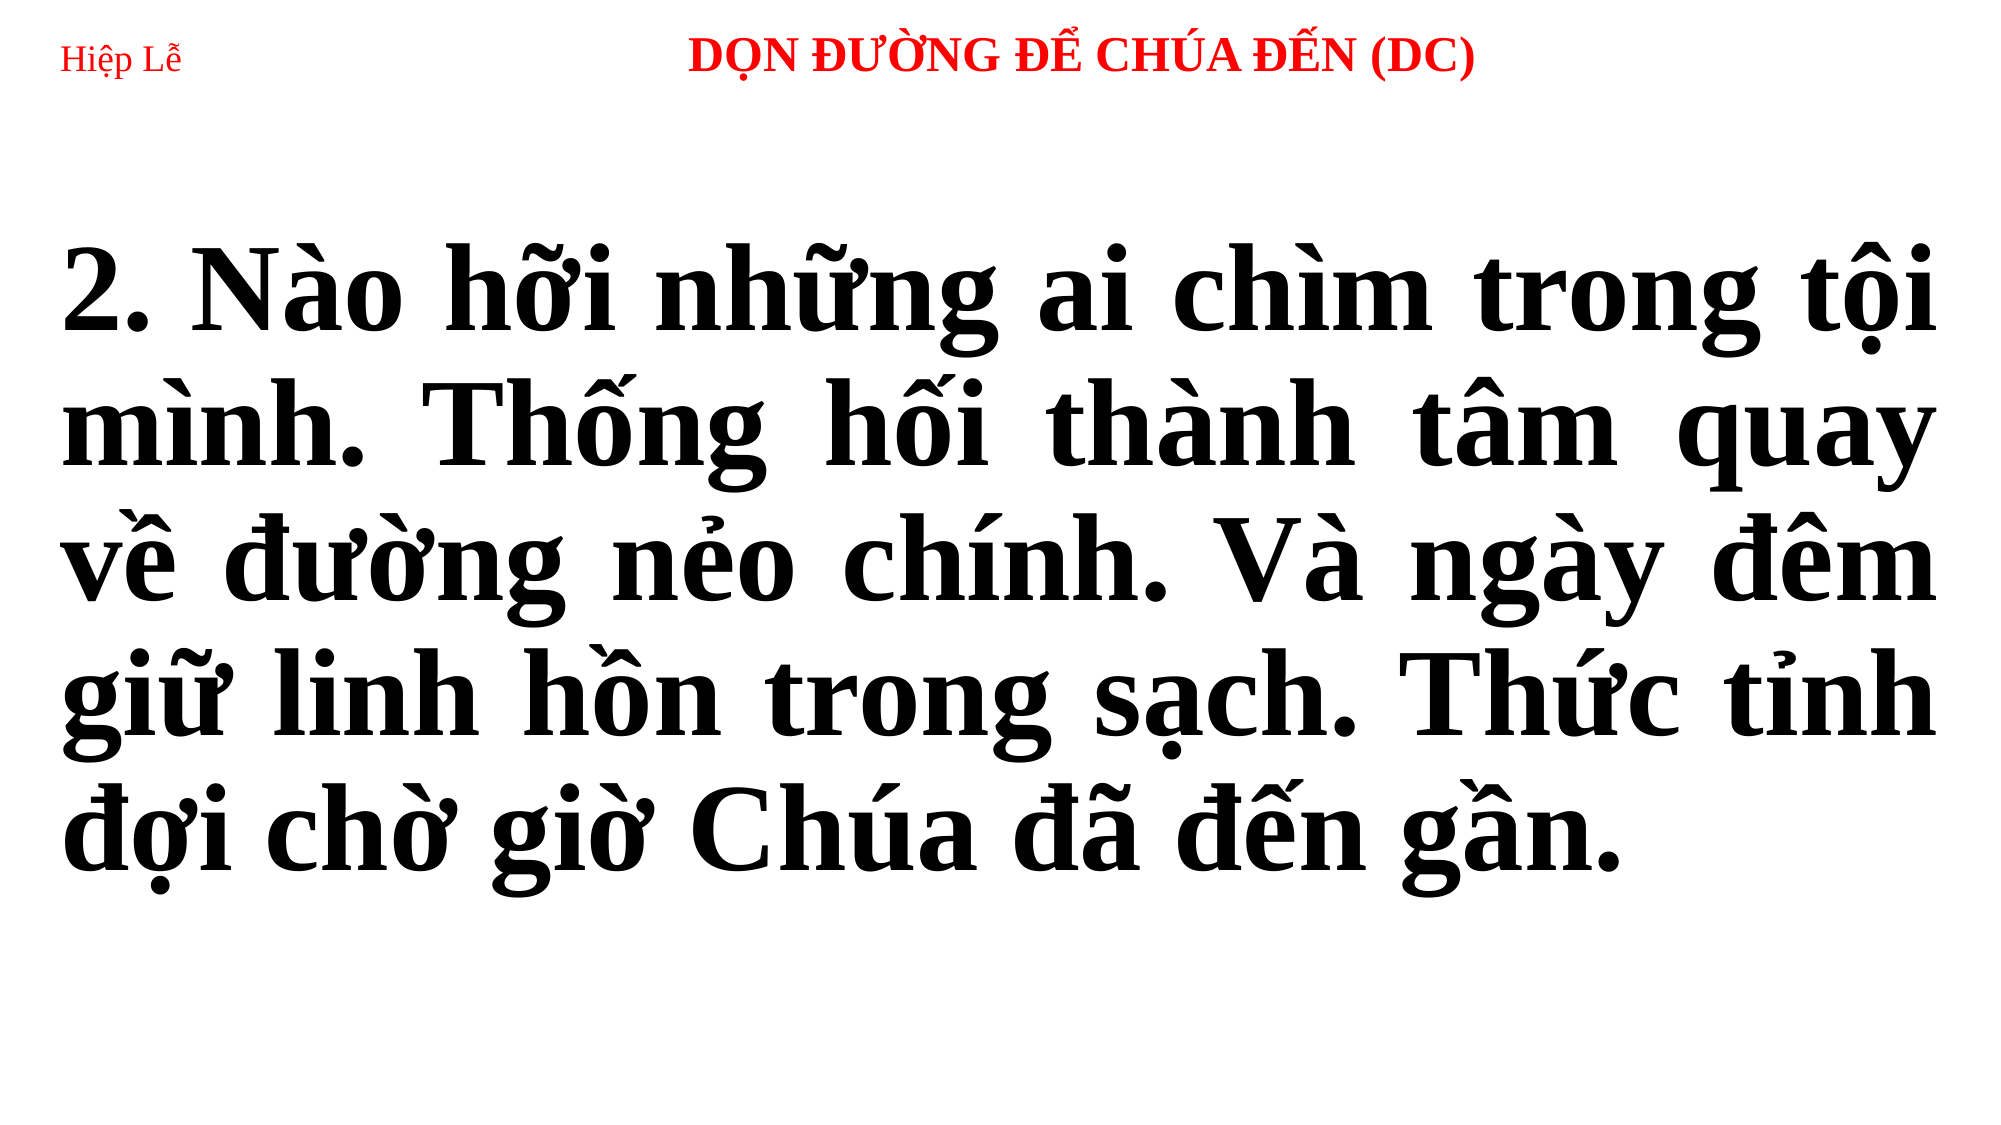

# Hiệp Lễ                                       	   DỌN ĐƯỜNG ĐỂ CHÚA ĐẾN (DC)
2. Nào hỡi những ai chìm trong tội mình. Thống hối thành tâm quay về đường nẻo chính. Và ngày đêm giữ linh hồn trong sạch. Thức tỉnh đợi chờ giờ Chúa đã đến gần.